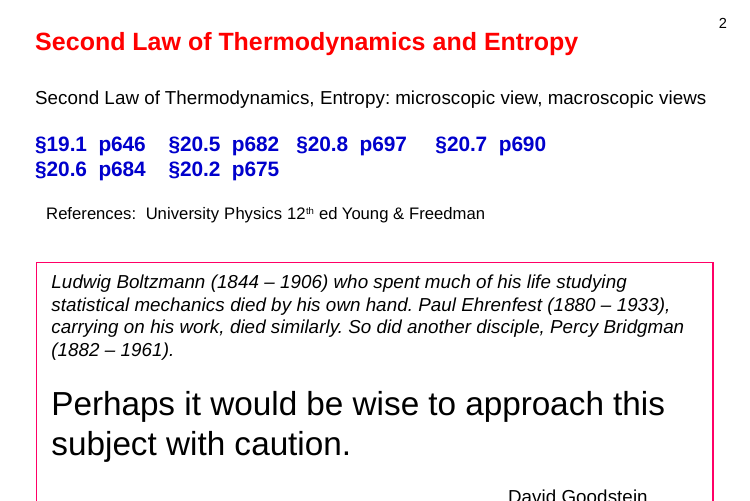

2
Second Law of Thermodynamics and Entropy

Second Law of Thermodynamics, Entropy: microscopic view, macroscopic views

§19.1  p646    §20.5  p682   §20.8  p697     §20.7  p690
§20.6  p684    §20.2  p675
References:  University Physics 12th ed Young & Freedman
Ludwig Boltzmann (1844 – 1906) who spent much of his life studying statistical mechanics died by his own hand. Paul Ehrenfest (1880 – 1933), carrying on his work, died similarly. So did another disciple, Percy Bridgman (1882 – 1961).

Perhaps it would be wise to approach this subject with caution.

                                                                                       David Goodstein